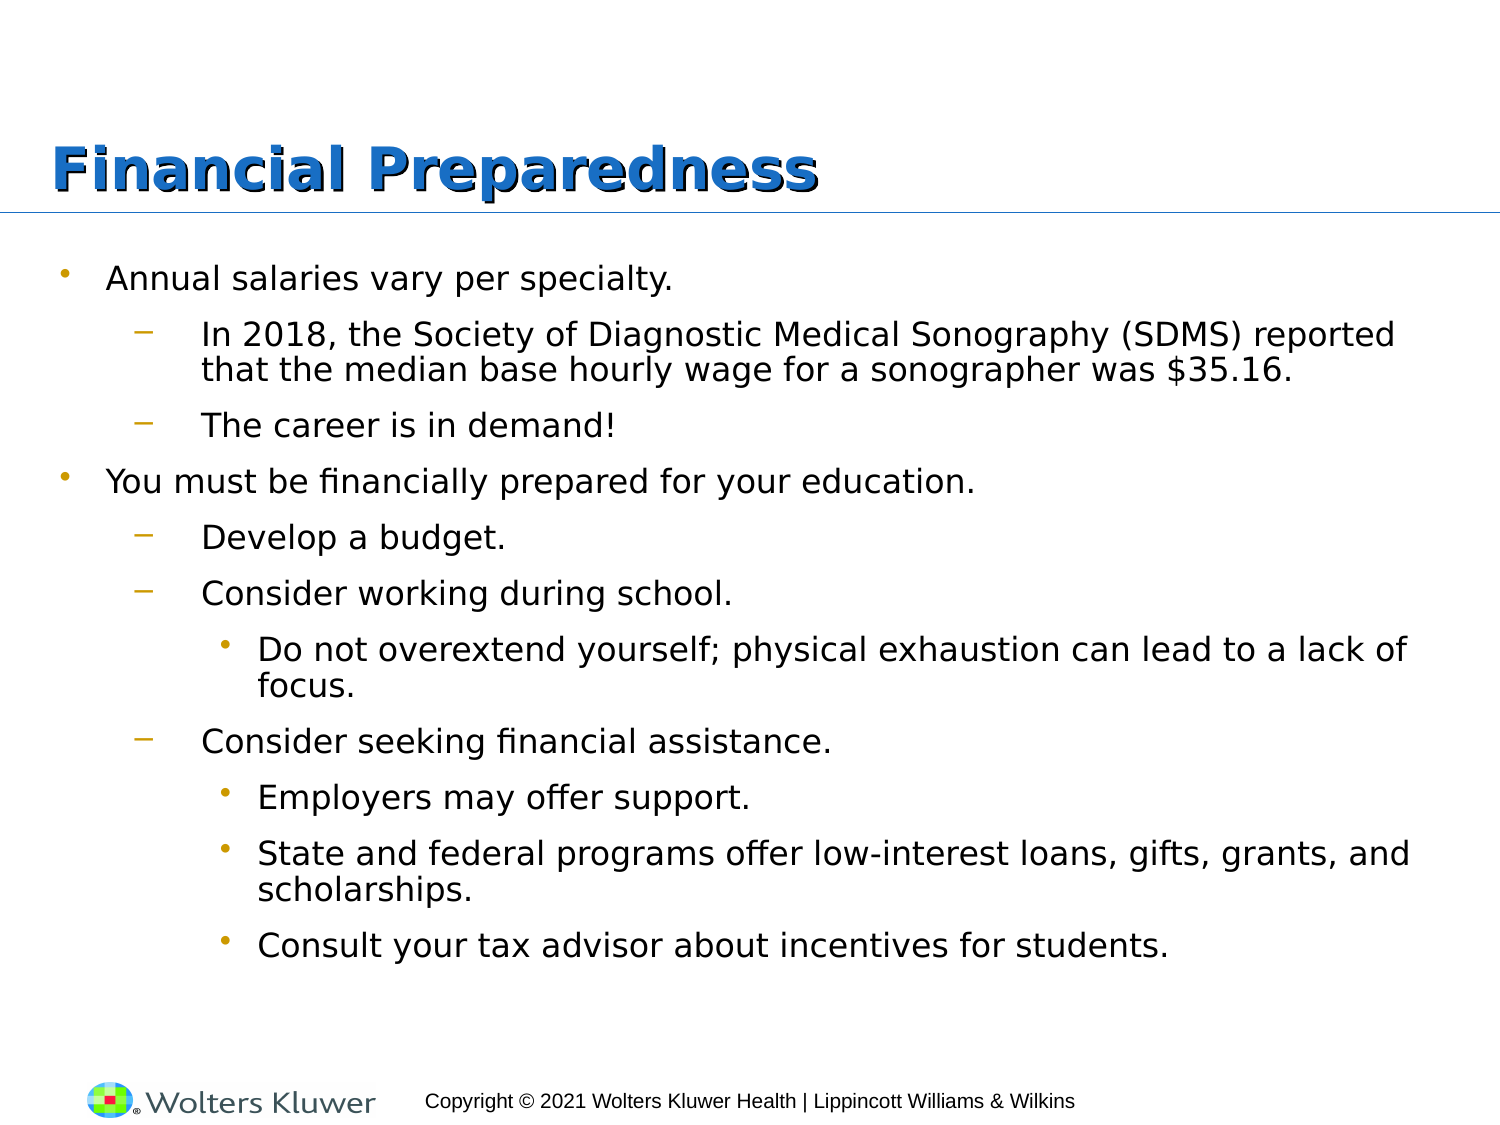

# Financial Preparedness
Annual salaries vary per specialty.
In 2018, the Society of Diagnostic Medical Sonography (SDMS) reported that the median base hourly wage for a sonographer was $35.16.
The career is in demand!
You must be financially prepared for your education.
Develop a budget.
Consider working during school.
Do not overextend yourself; physical exhaustion can lead to a lack of focus.
Consider seeking financial assistance.
Employers may offer support.
State and federal programs offer low-interest loans, gifts, grants, and scholarships.
Consult your tax advisor about incentives for students.